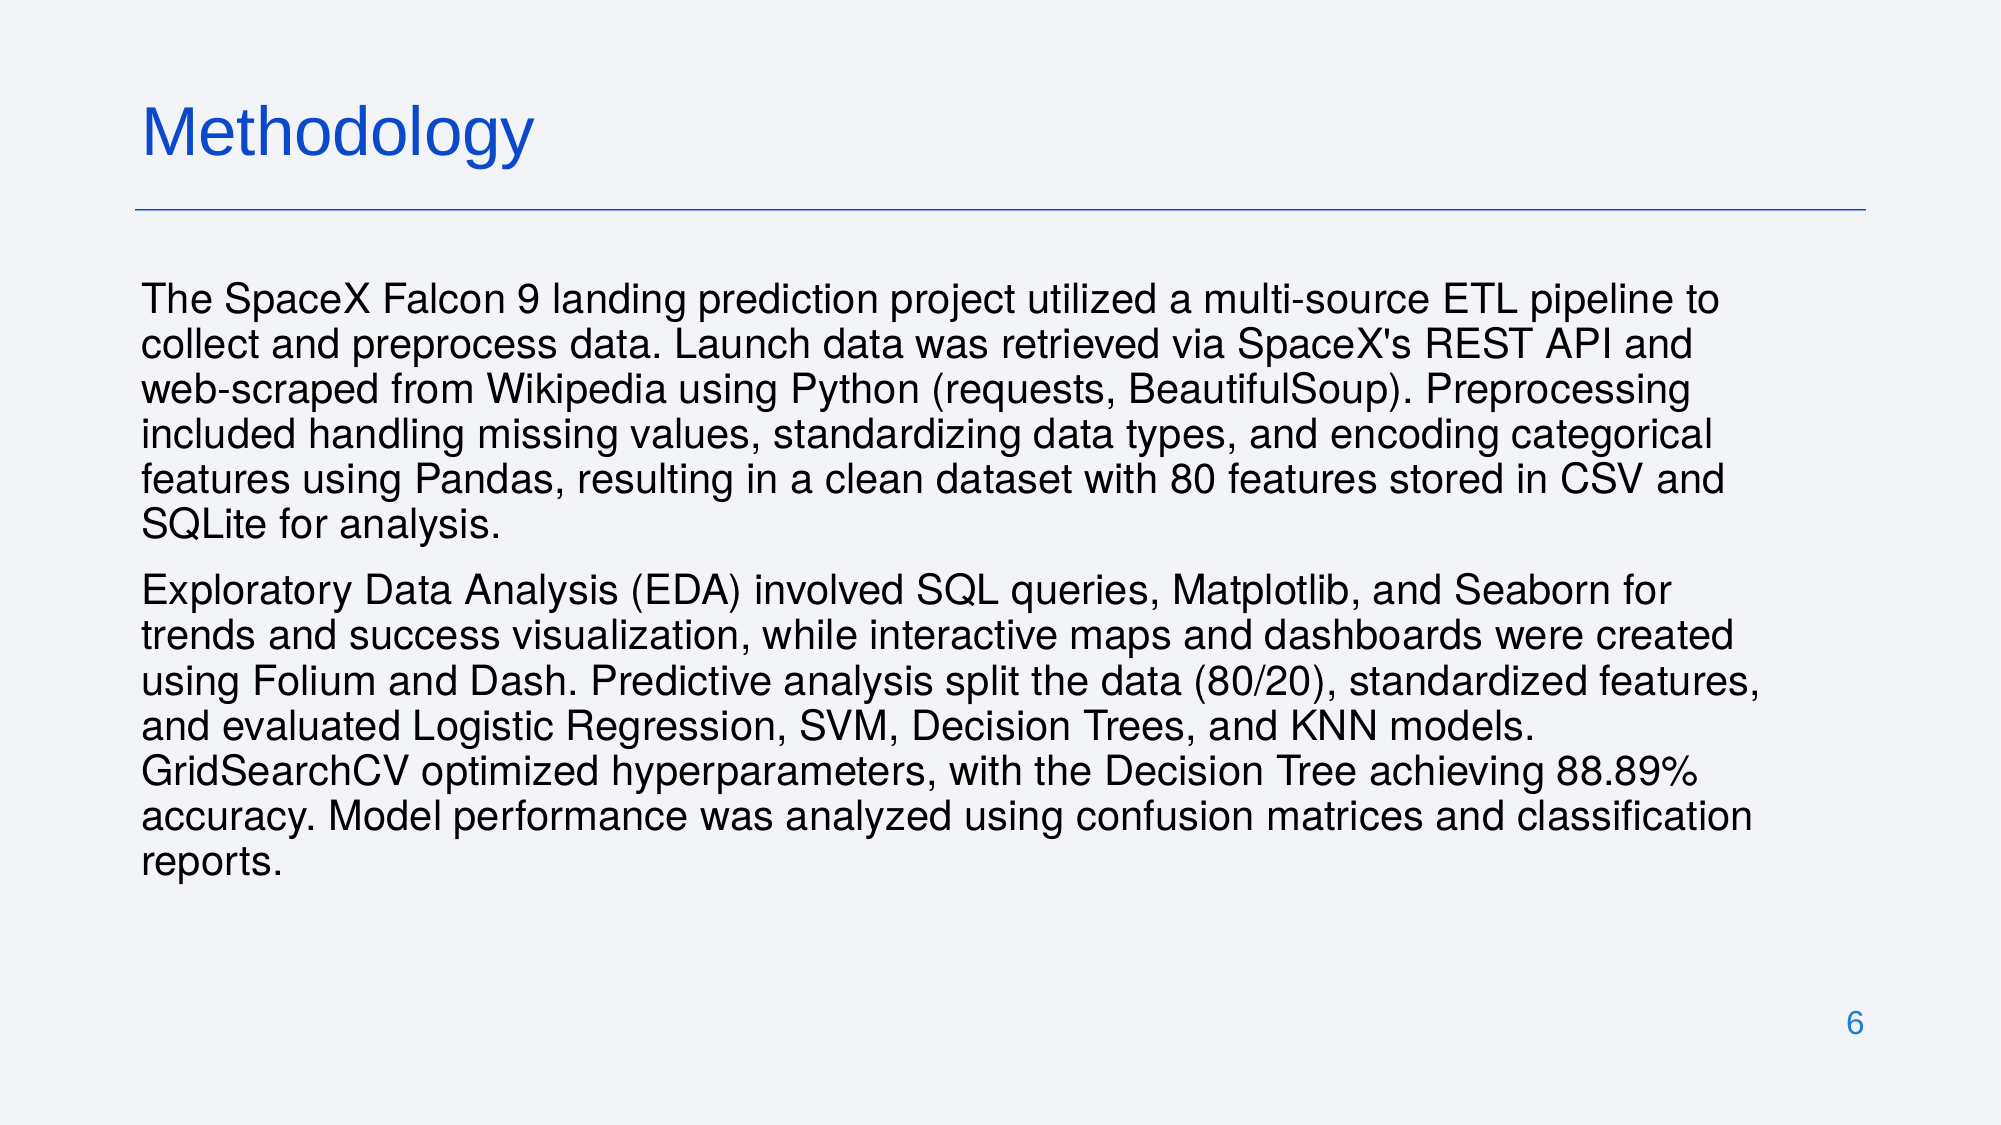

Methodology
The SpaceX Falcon 9 landing prediction project utilized a multi-source ETL pipeline to collect and preprocess data. Launch data was retrieved via SpaceX's REST API and web-scraped from Wikipedia using Python (requests, BeautifulSoup). Preprocessing included handling missing values, standardizing data types, and encoding categorical features using Pandas, resulting in a clean dataset with 80 features stored in CSV and SQLite for analysis.
Exploratory Data Analysis (EDA) involved SQL queries, Matplotlib, and Seaborn for trends and success visualization, while interactive maps and dashboards were created using Folium and Dash. Predictive analysis split the data (80/20), standardized features, and evaluated Logistic Regression, SVM, Decision Trees, and KNN models. GridSearchCV optimized hyperparameters, with the Decision Tree achieving 88.89% accuracy. Model performance was analyzed using confusion matrices and classification reports.

6